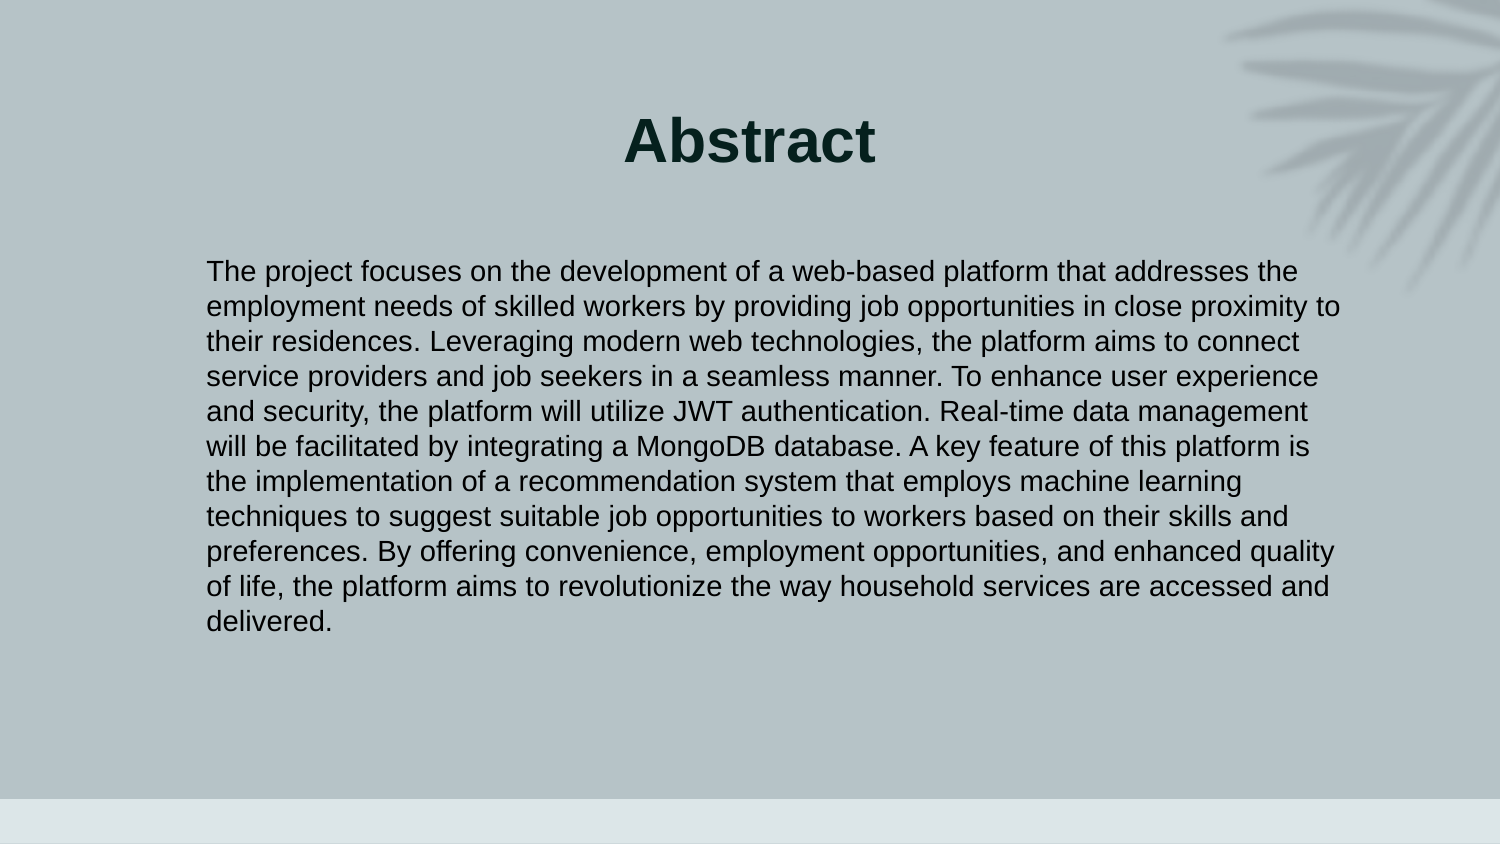

# Abstract
The project focuses on the development of a web-based platform that addresses the employment needs of skilled workers by providing job opportunities in close proximity to their residences. Leveraging modern web technologies, the platform aims to connect service providers and job seekers in a seamless manner. To enhance user experience and security, the platform will utilize JWT authentication. Real-time data management will be facilitated by integrating a MongoDB database. A key feature of this platform is the implementation of a recommendation system that employs machine learning techniques to suggest suitable job opportunities to workers based on their skills and preferences. By offering convenience, employment opportunities, and enhanced quality of life, the platform aims to revolutionize the way household services are accessed and delivered.